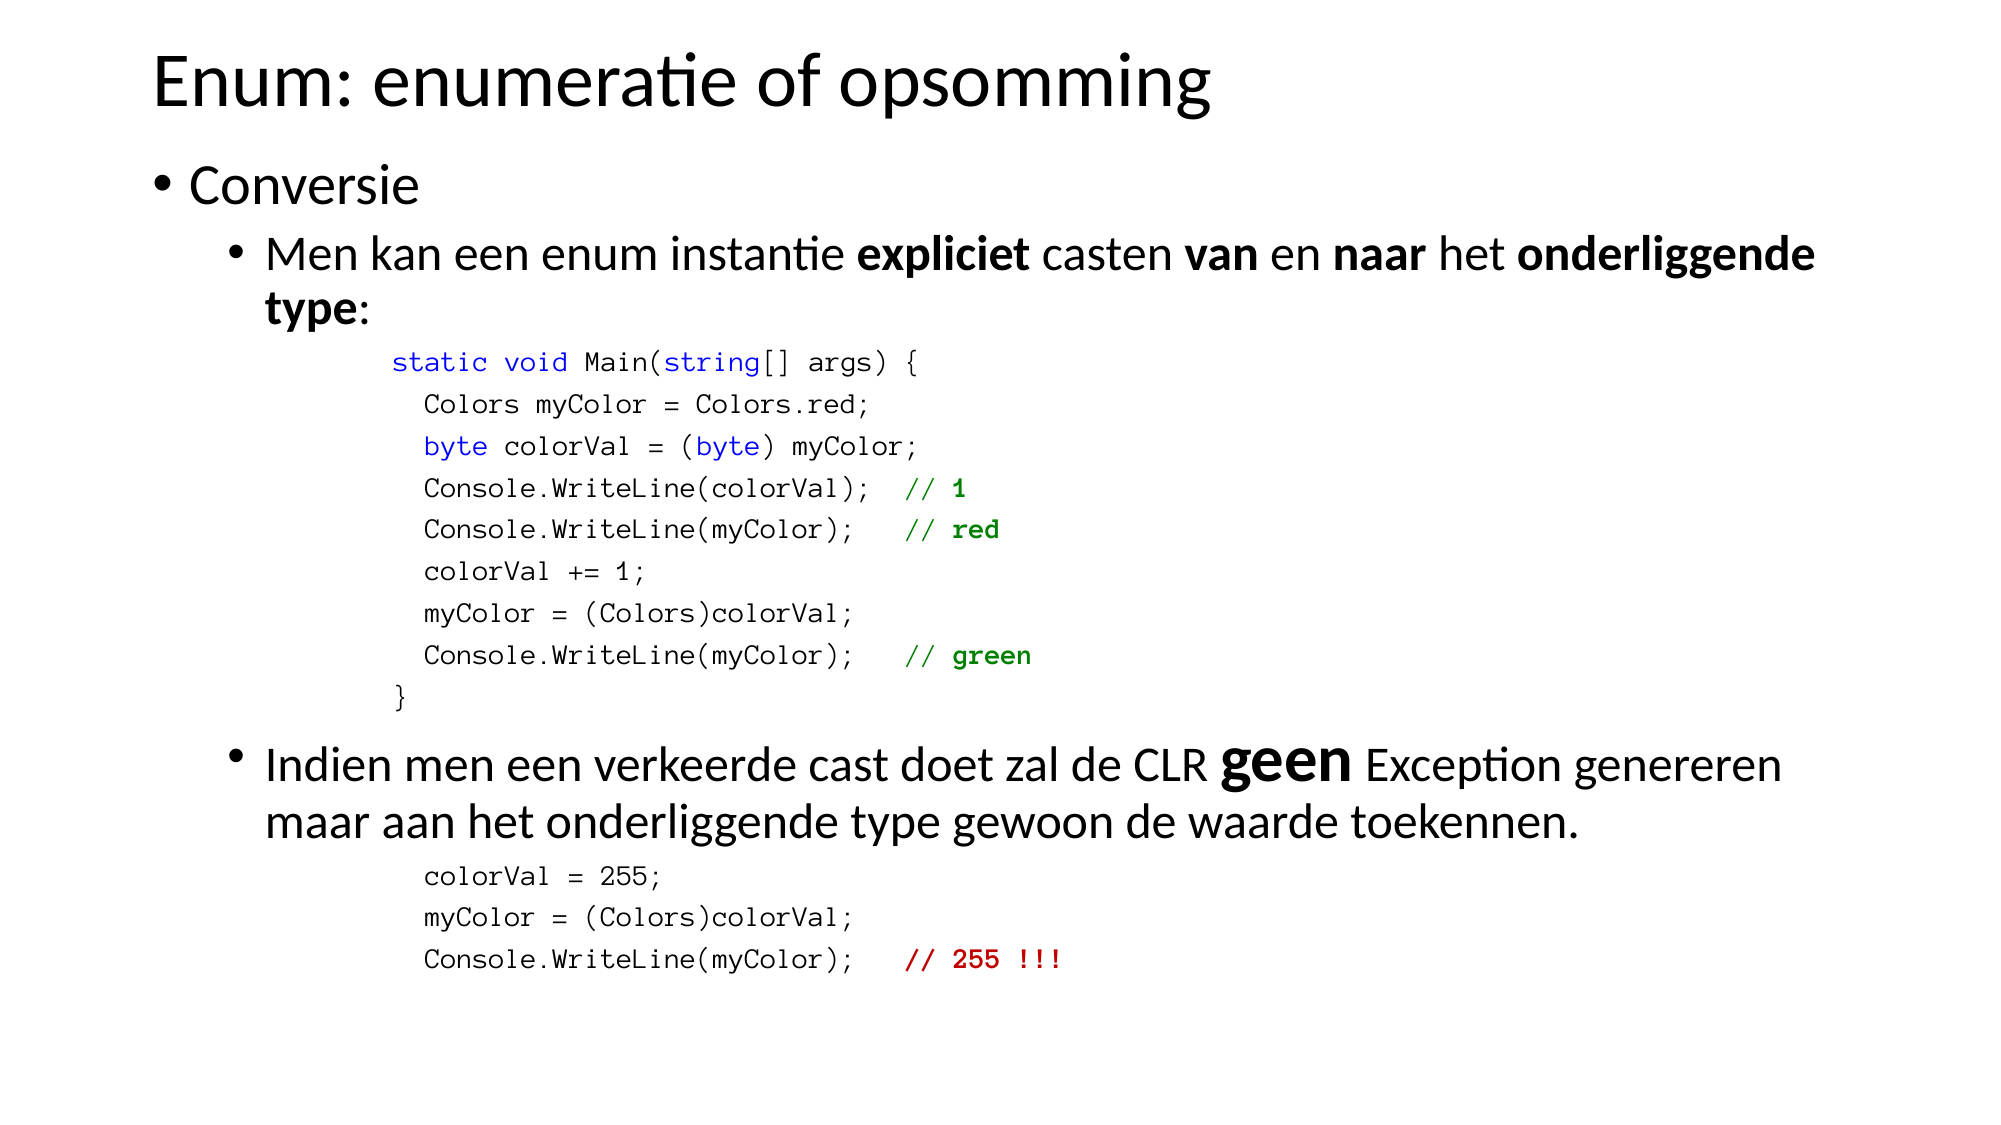

# Enum: enumeratie of opsomming
Conversie
Men kan een enum instantie expliciet casten van en naar het onderliggende type:
 static void Main(string[] args) {
   Colors myColor = Colors.red;
   byte colorVal = (byte) myColor;
   Console.WriteLine(colorVal);  // 1
   Console.WriteLine(myColor);   // red
   colorVal += 1;
   myColor = (Colors)colorVal;
   Console.WriteLine(myColor);   // green
 }
Indien men een verkeerde cast doet zal de CLR geen Exception genereren maar aan het onderliggende type gewoon de waarde toekennen.
   colorVal = 255;
   myColor = (Colors)colorVal;
   Console.WriteLine(myColor);   // 255 !!!